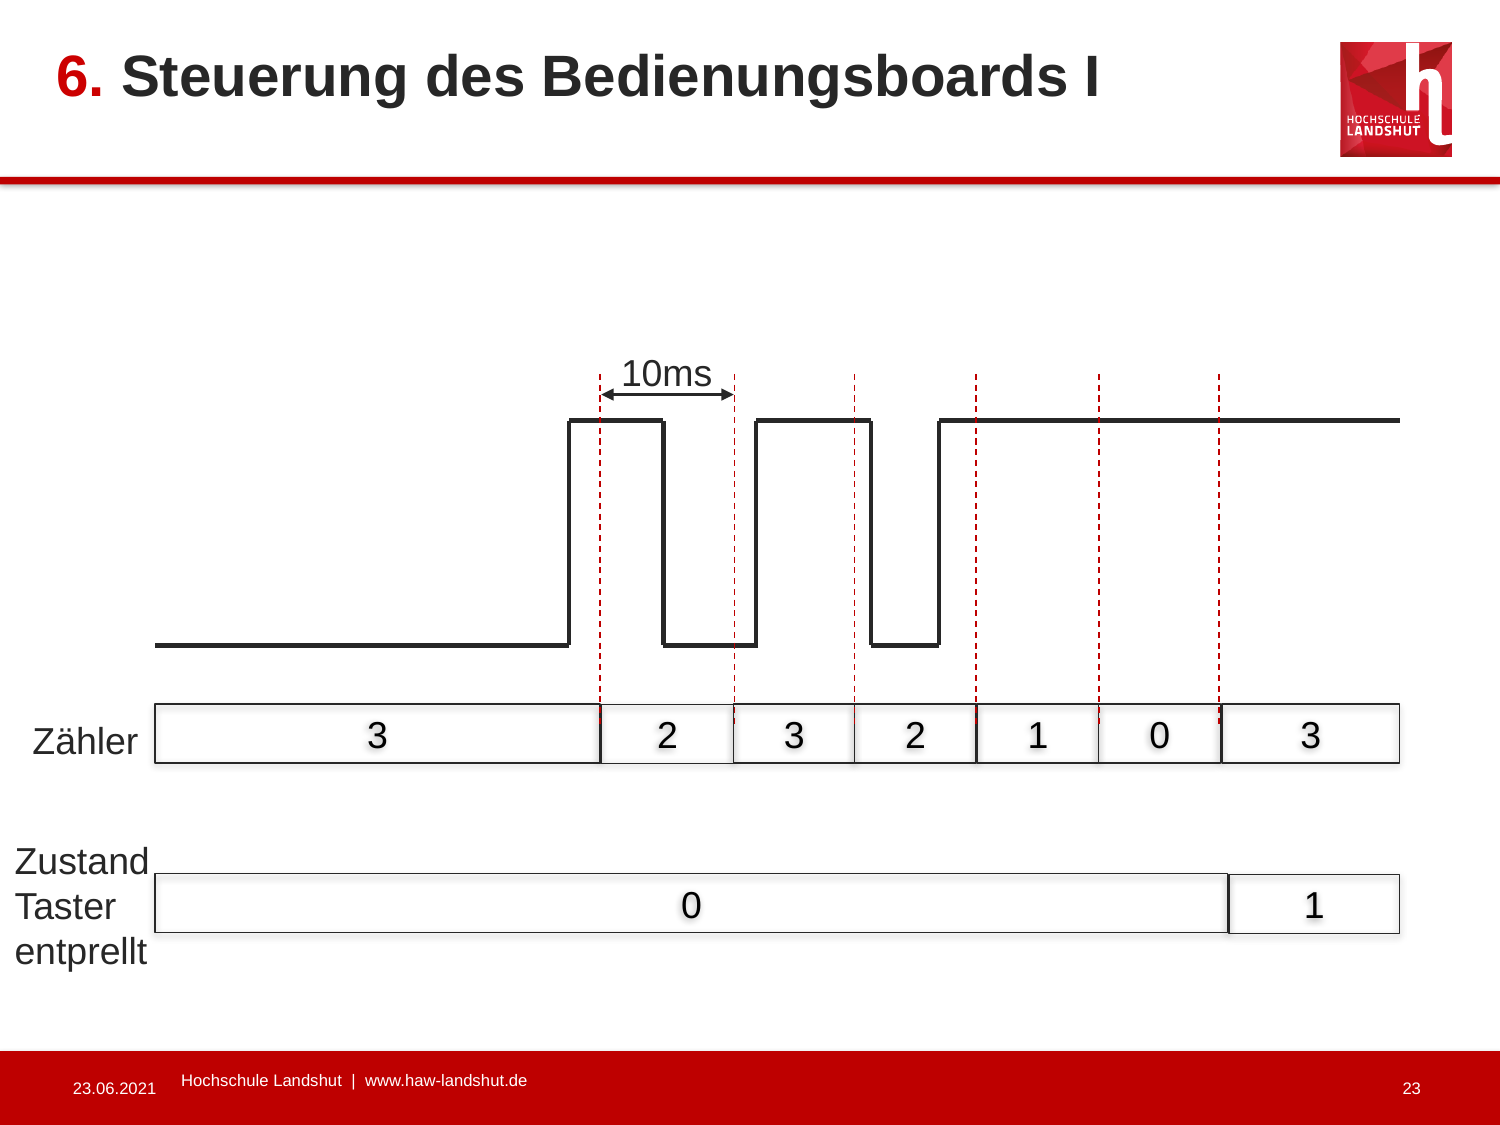

# 6. Steuerung des Bedienungsboards I
10ms
3
0
3
1
3
2
2
Zähler
Zustand
Taster
entprellt
0
1
Hochschule Landshut  |  www.haw-landshut.de
23.06.2021